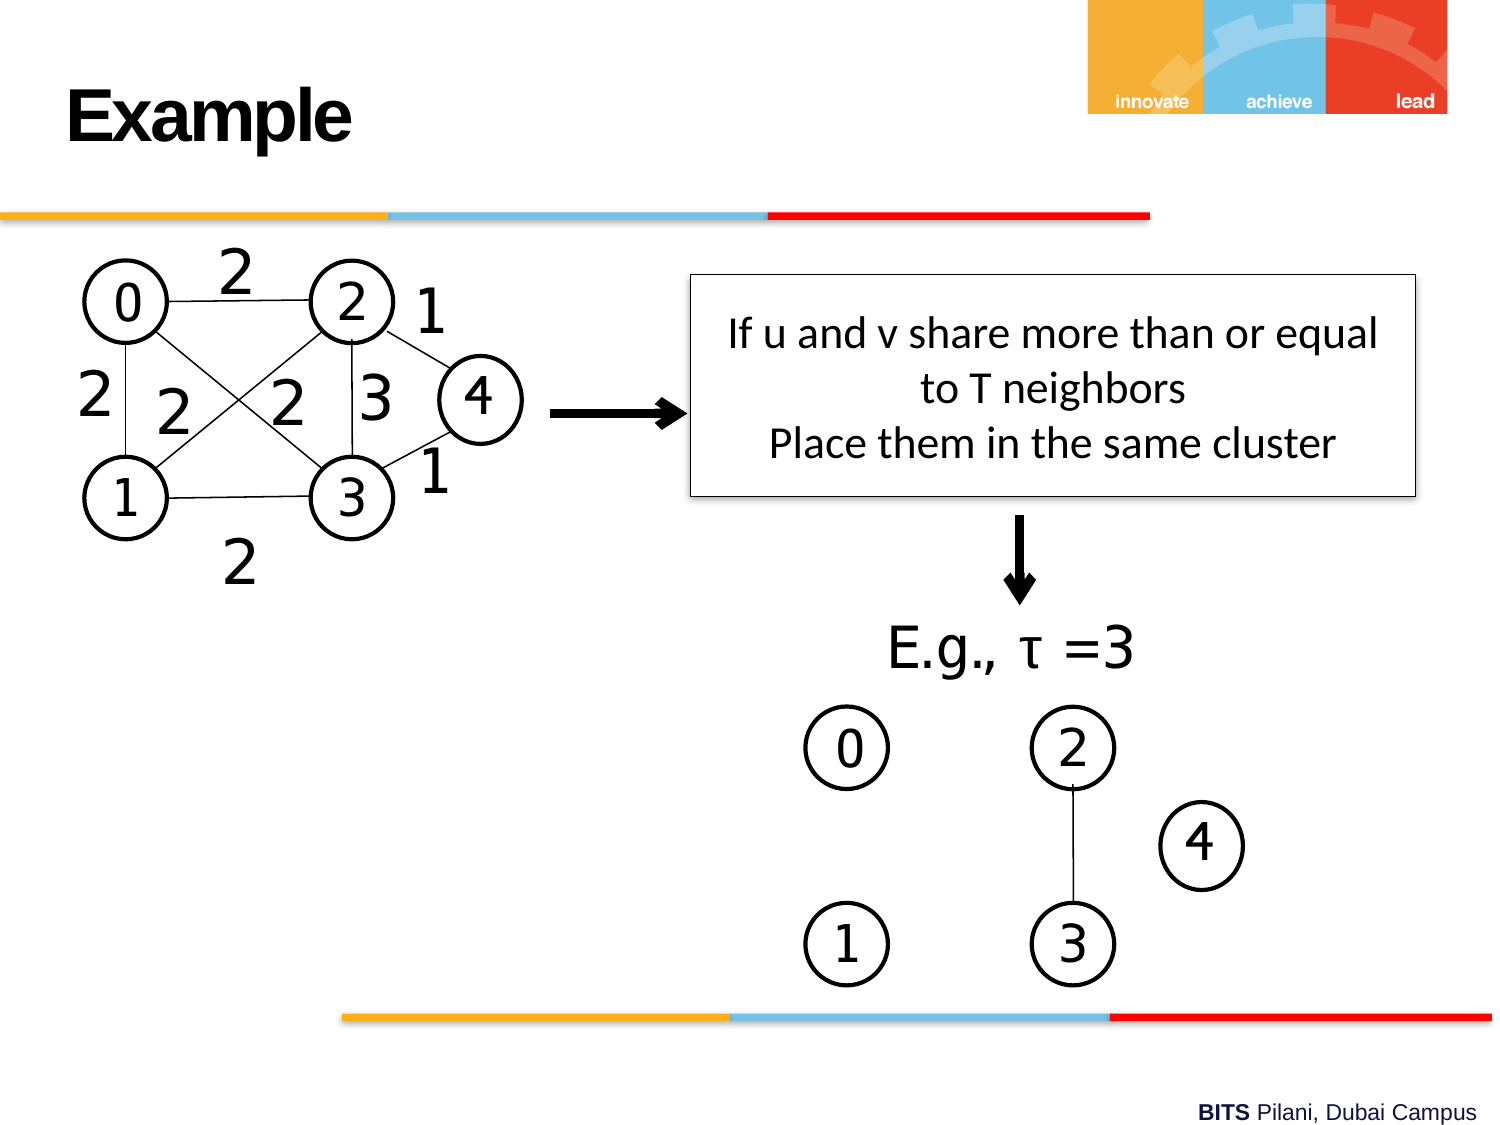

Example
2

2
0

4

1
3
1
2
3
2
2
1
2
If u and v share more than or equal to T neighbors
Place them in the same cluster
E.g., τ =3

2
0

4

1
3